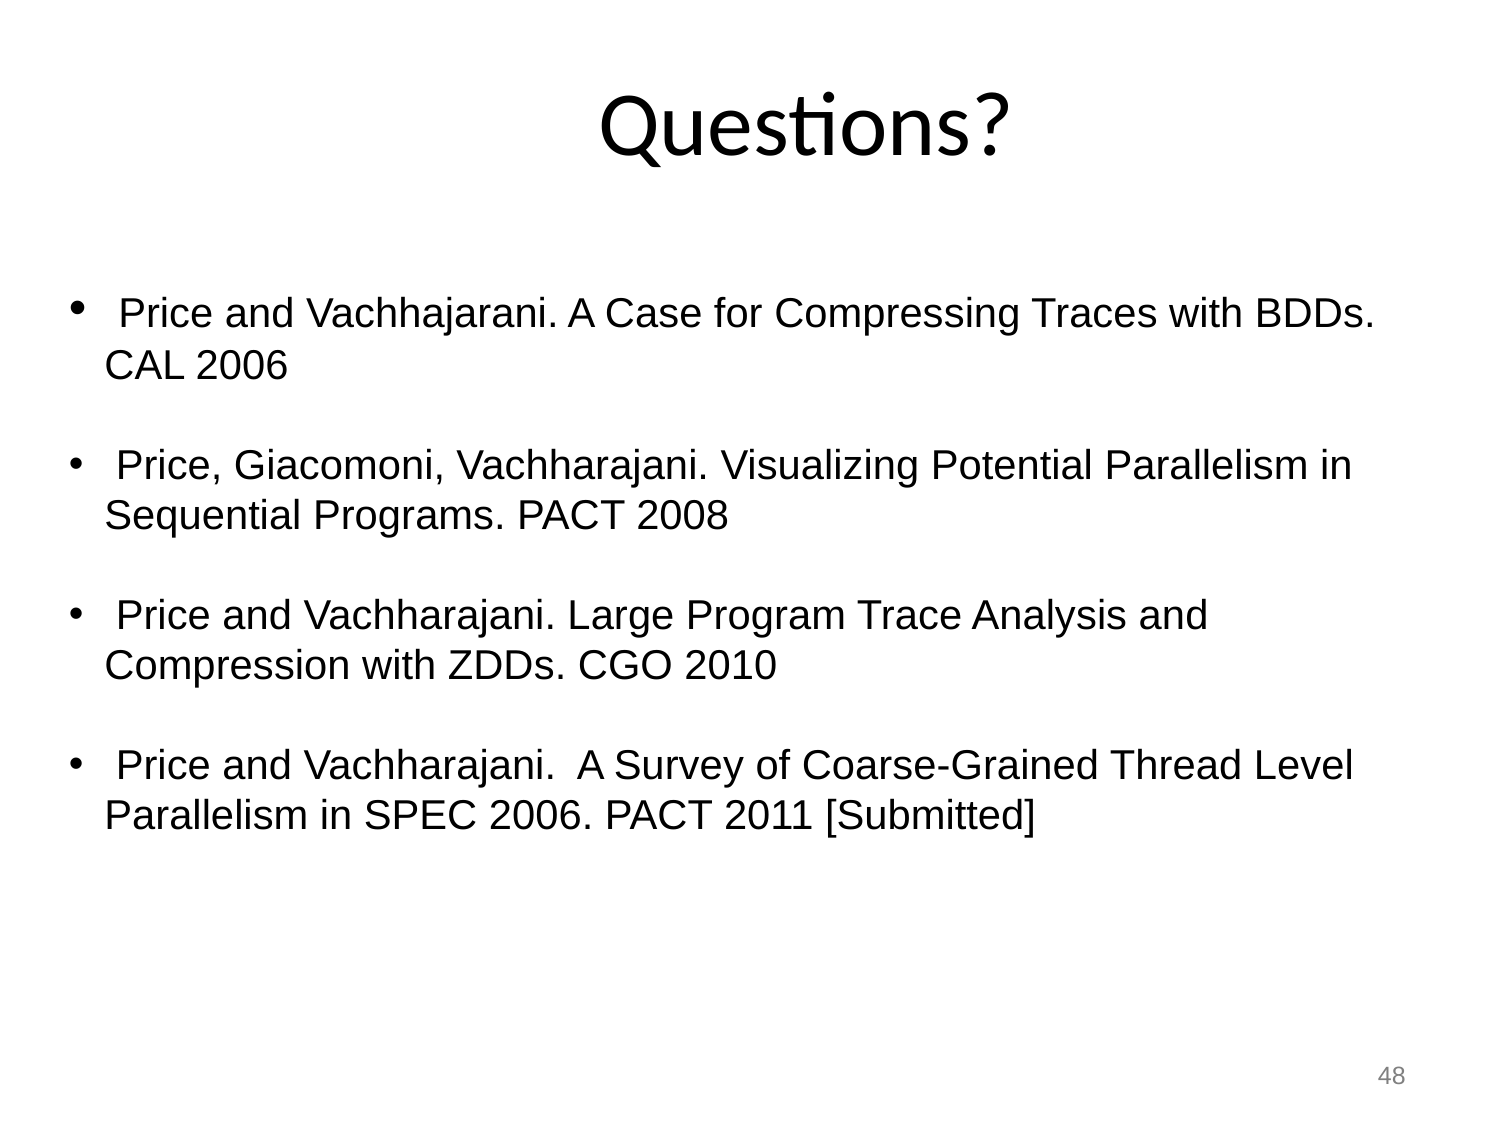

# Questions?
 Price and Vachhajarani. A Case for Compressing Traces with BDDs. CAL 2006

 Price, Giacomoni, Vachharajani. Visualizing Potential Parallelism in Sequential Programs. PACT 2008

 Price and Vachharajani. Large Program Trace Analysis and Compression with ZDDs. CGO 2010

 Price and Vachharajani.  A Survey of Coarse-Grained Thread Level Parallelism in SPEC 2006. PACT 2011 [Submitted]
48